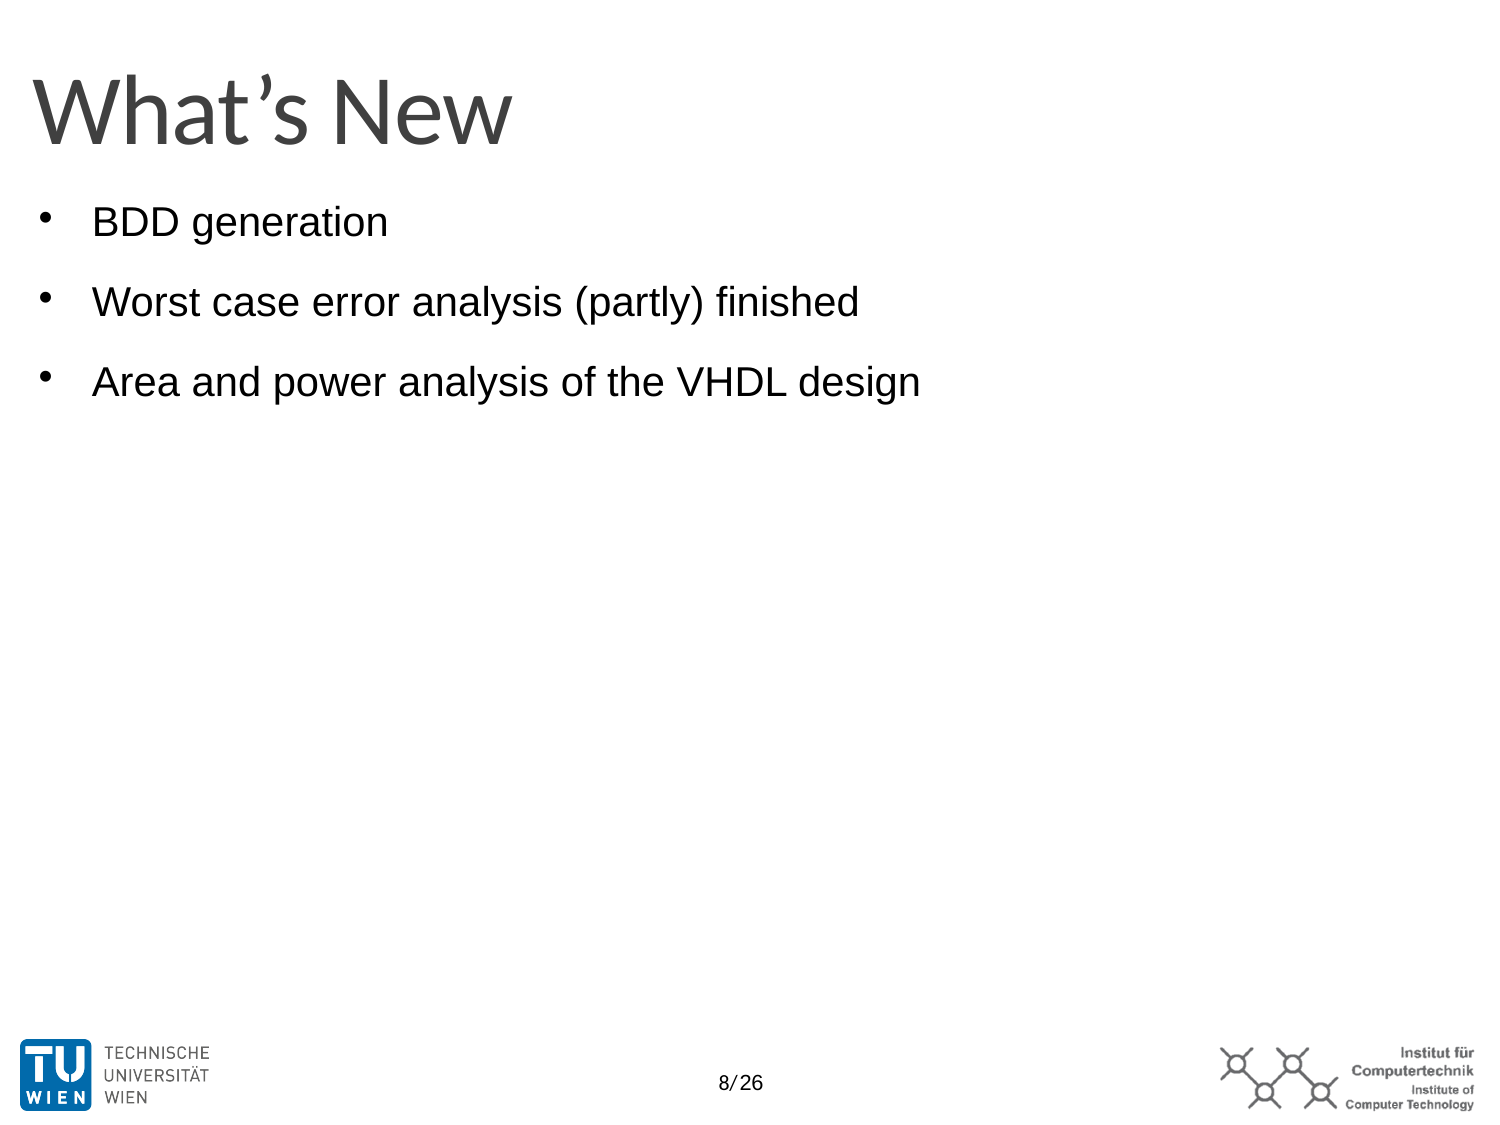

What’s New
BDD generation
Worst case error analysis (partly) finished
Area and power analysis of the VHDL design
8/